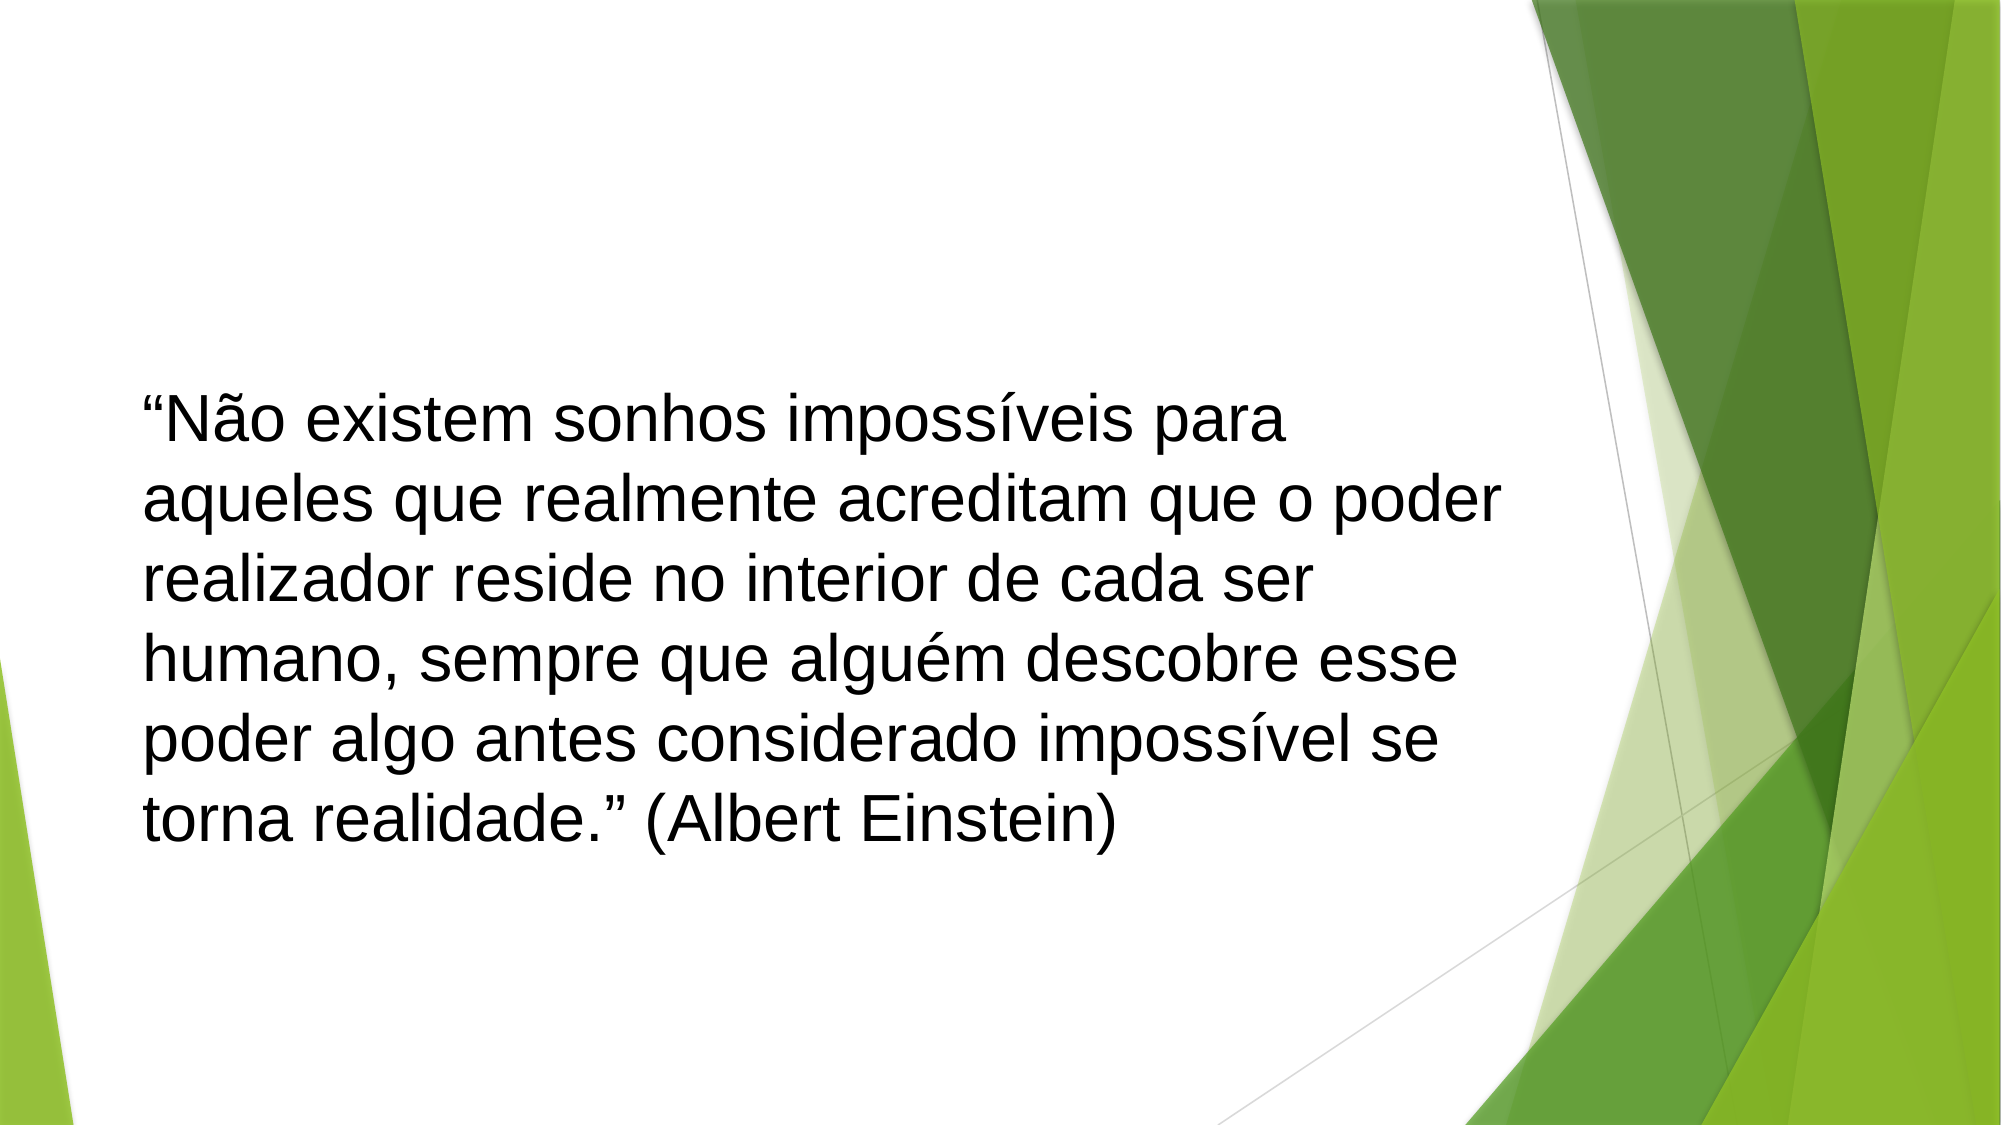

# “Não existem sonhos impossíveis para aqueles que realmente acreditam que o poder realizador reside no interior de cada ser humano, sempre que alguém descobre esse poder algo antes considerado impossível se torna realidade.” (Albert Einstein)